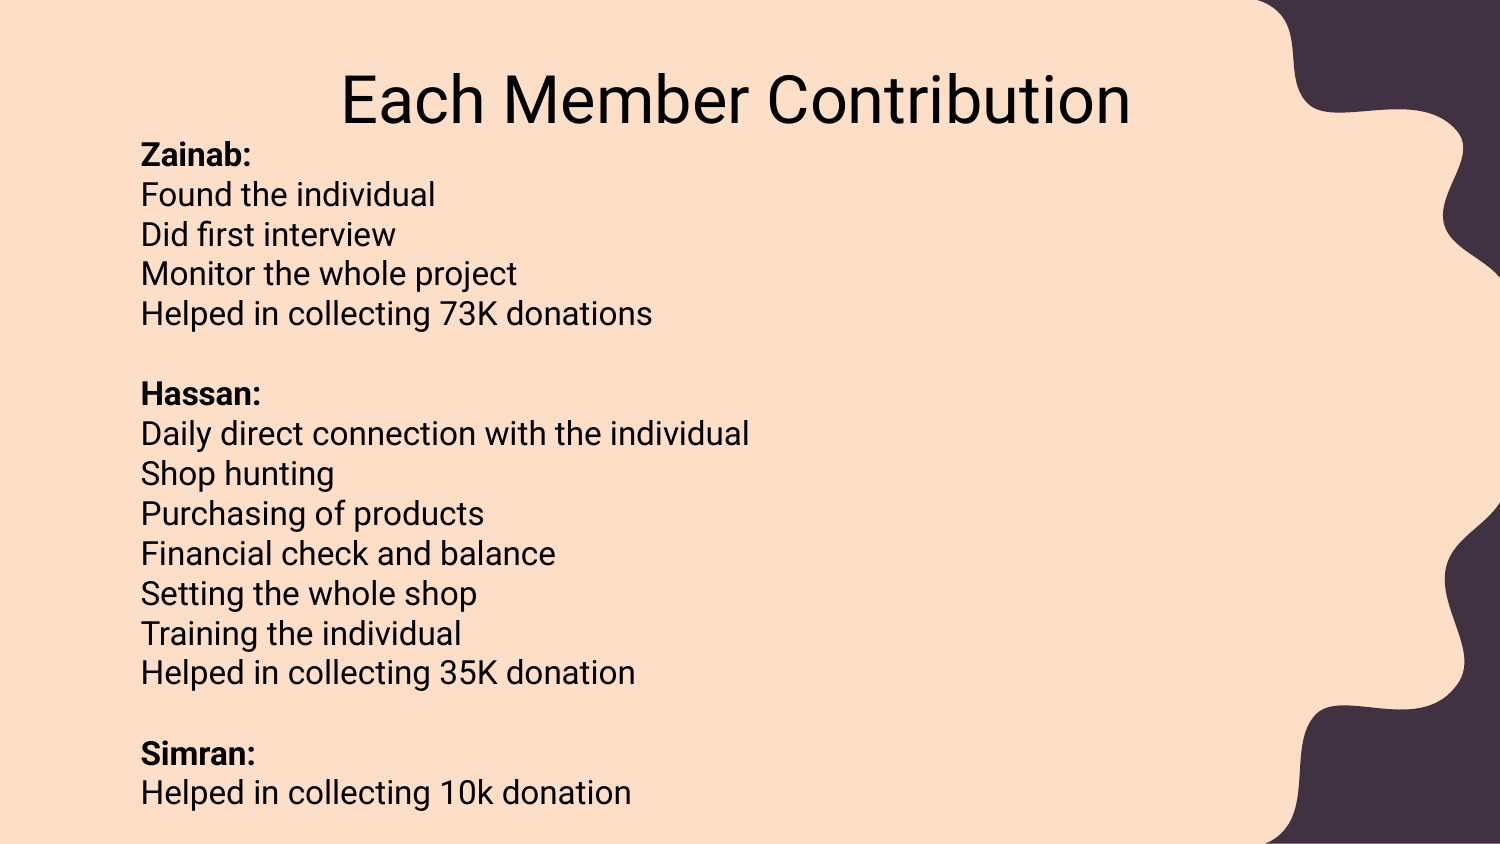

Each Member Contribution
Zainab:
Found the individual
Did first interview
Monitor the whole project
Helped in collecting 73K donations

Hassan:
Daily direct connection with the individual
Shop hunting
Purchasing of products
Financial check and balance
Setting the whole shop
Training the individual
Helped in collecting 35K donation

Simran:
Helped in collecting 10k donation